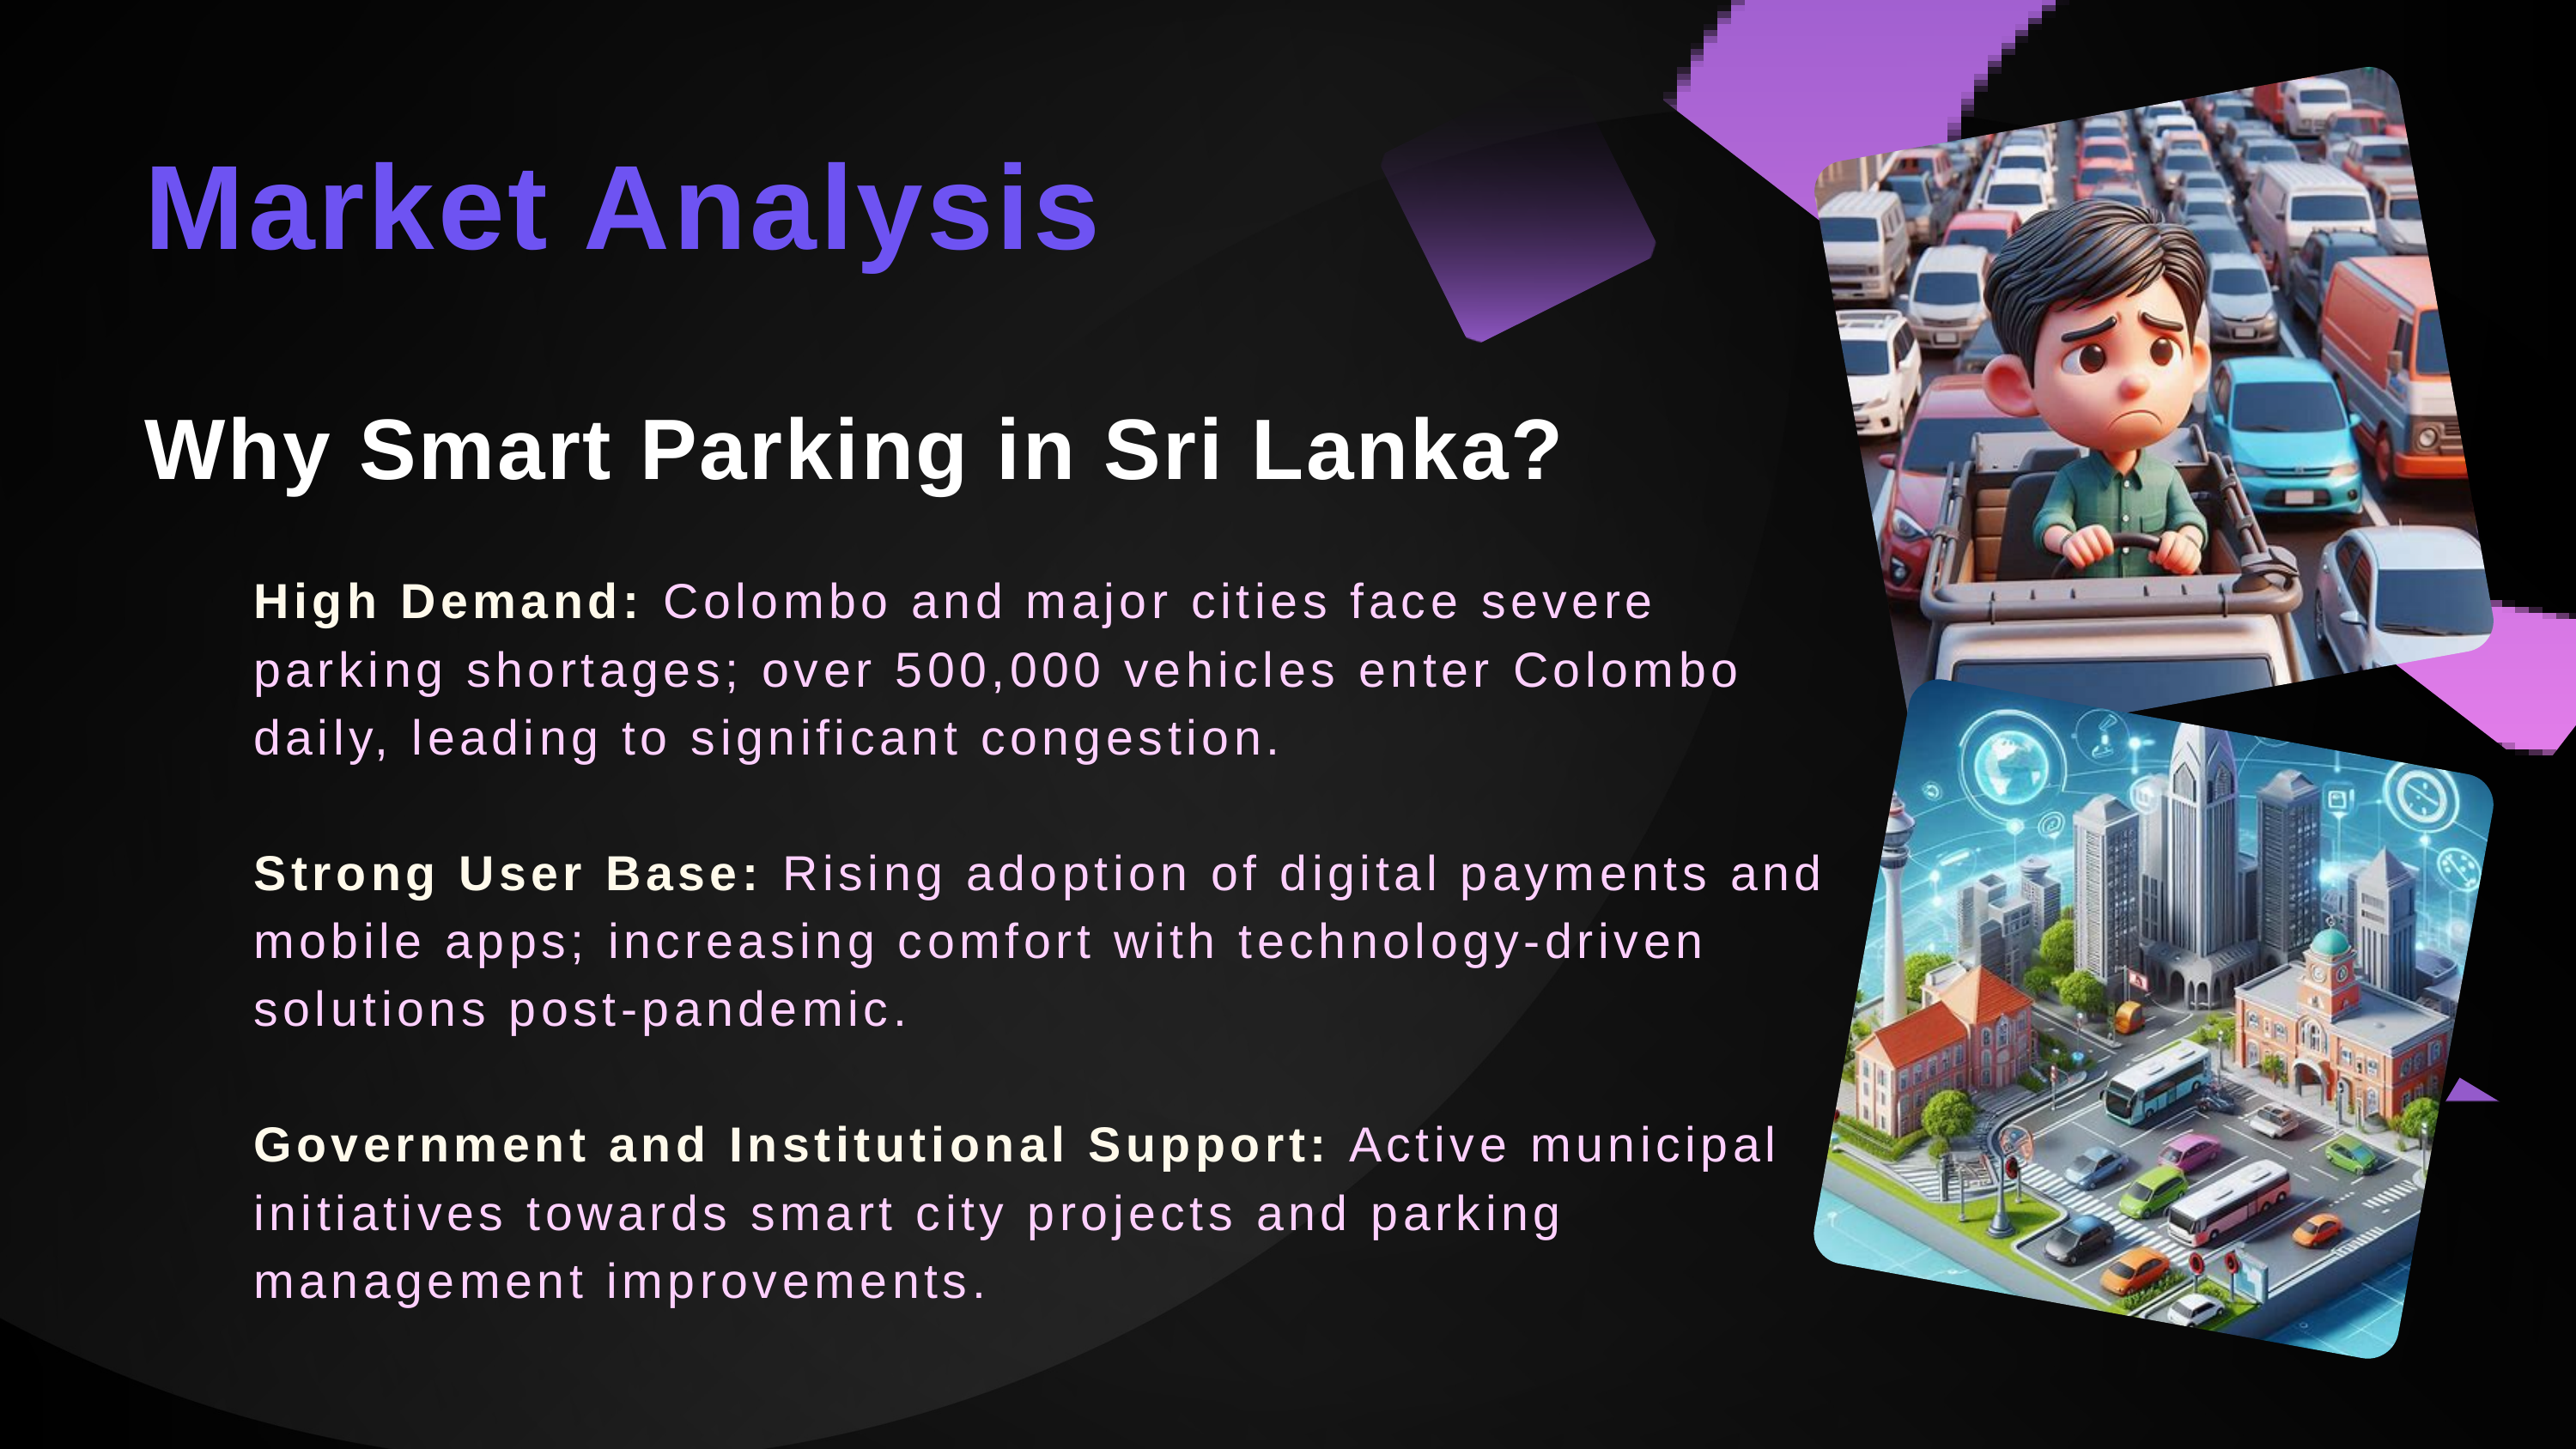

Market Analysis
Why Smart Parking in Sri Lanka?
High Demand: Colombo and major cities face severe parking shortages; over 500,000 vehicles enter Colombo daily, leading to significant congestion.

Strong User Base: Rising adoption of digital payments and mobile apps; increasing comfort with technology-driven solutions post-pandemic.

Government and Institutional Support: Active municipal initiatives towards smart city projects and parking management improvements.